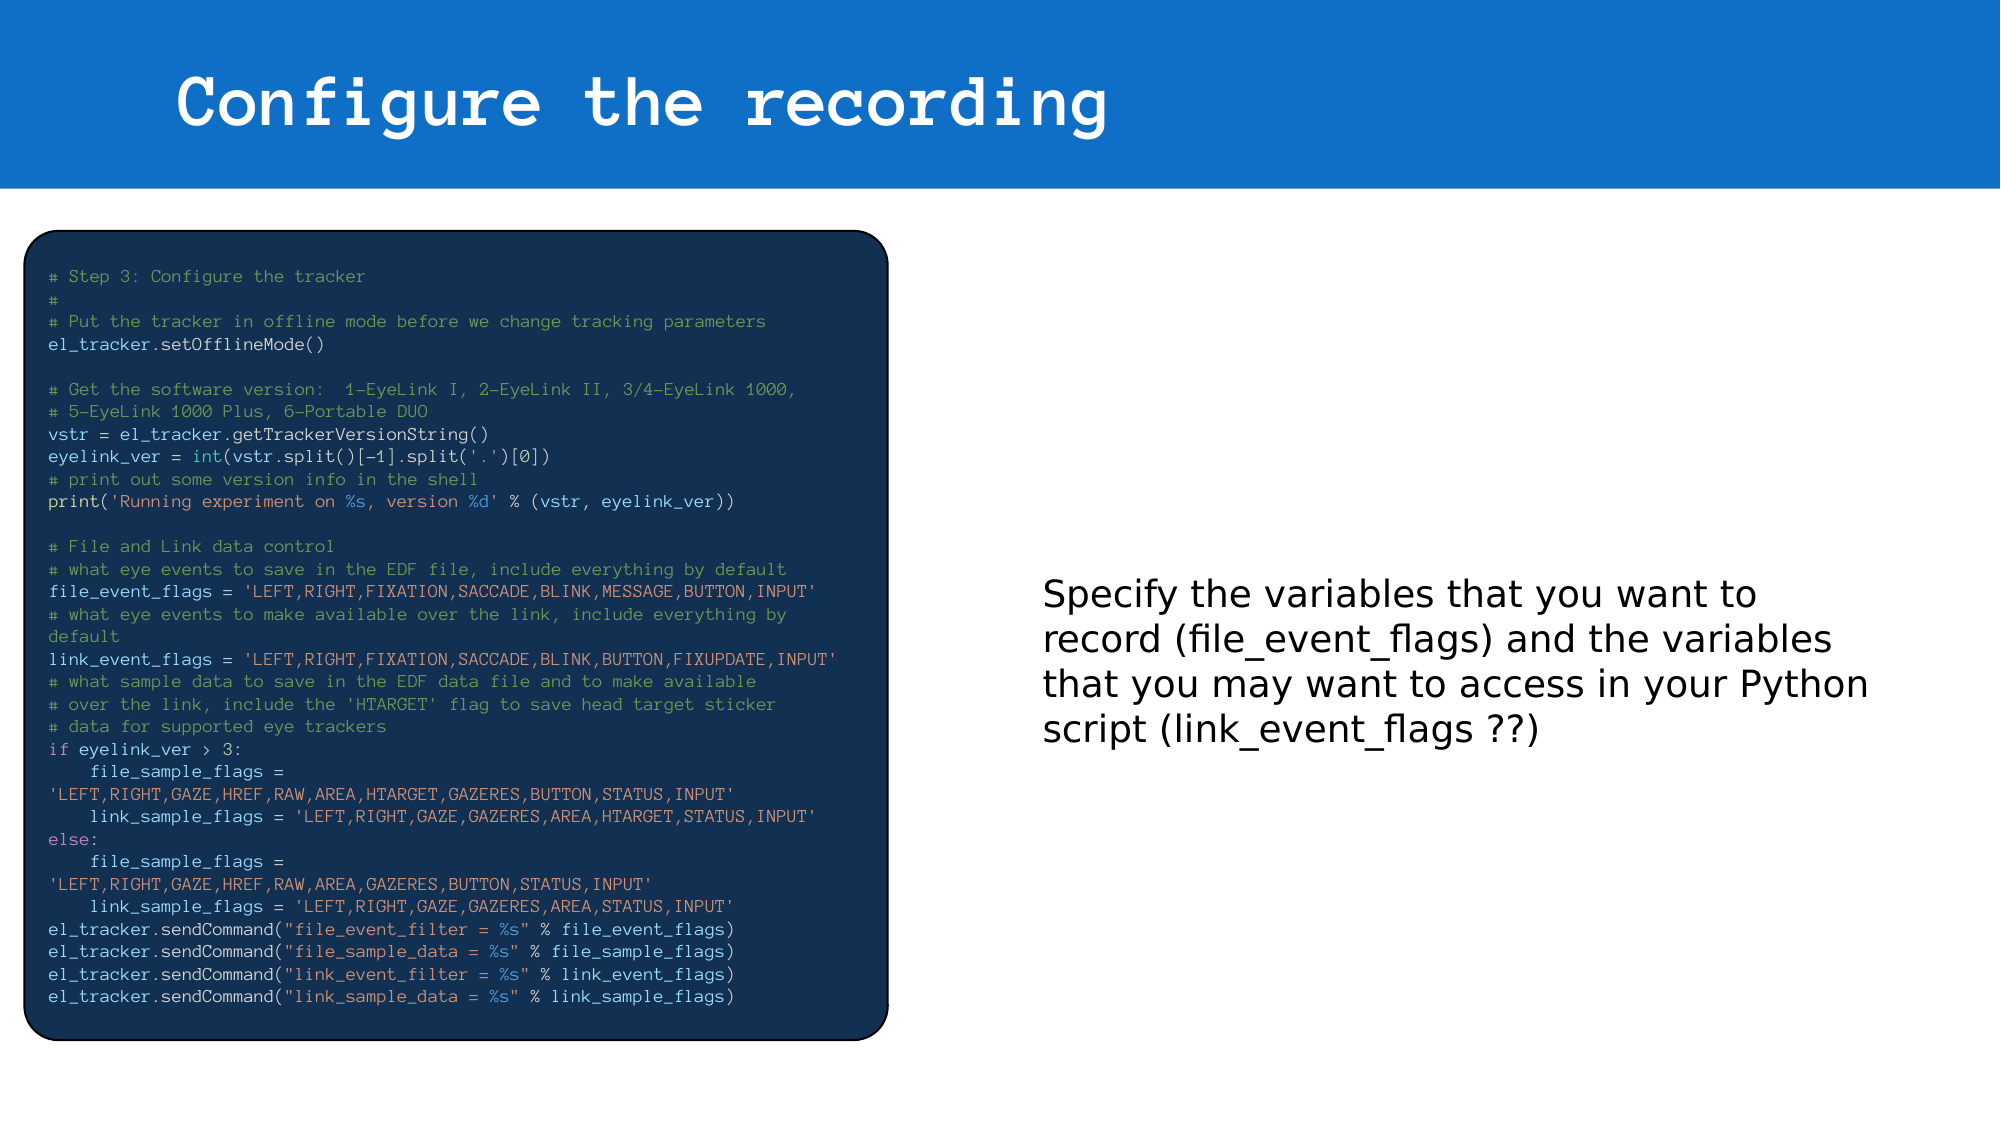

# Configure the recording
# Step 3: Configure the tracker
#
# Put the tracker in offline mode before we change tracking parameters
el_tracker.setOfflineMode()
# Get the software version:  1-EyeLink I, 2-EyeLink II, 3/4-EyeLink 1000,
# 5-EyeLink 1000 Plus, 6-Portable DUO
vstr = el_tracker.getTrackerVersionString()
eyelink_ver = int(vstr.split()[-1].split('.')[0])
# print out some version info in the shell
print('Running experiment on %s, version %d' % (vstr, eyelink_ver))
# File and Link data control
# what eye events to save in the EDF file, include everything by default
file_event_flags = 'LEFT,RIGHT,FIXATION,SACCADE,BLINK,MESSAGE,BUTTON,INPUT'
# what eye events to make available over the link, include everything by default
link_event_flags = 'LEFT,RIGHT,FIXATION,SACCADE,BLINK,BUTTON,FIXUPDATE,INPUT'
# what sample data to save in the EDF data file and to make available
# over the link, include the 'HTARGET' flag to save head target sticker
# data for supported eye trackers
if eyelink_ver > 3:
    file_sample_flags = 'LEFT,RIGHT,GAZE,HREF,RAW,AREA,HTARGET,GAZERES,BUTTON,STATUS,INPUT'
    link_sample_flags = 'LEFT,RIGHT,GAZE,GAZERES,AREA,HTARGET,STATUS,INPUT'
else:
    file_sample_flags = 'LEFT,RIGHT,GAZE,HREF,RAW,AREA,GAZERES,BUTTON,STATUS,INPUT'
    link_sample_flags = 'LEFT,RIGHT,GAZE,GAZERES,AREA,STATUS,INPUT'
el_tracker.sendCommand("file_event_filter = %s" % file_event_flags)
el_tracker.sendCommand("file_sample_data = %s" % file_sample_flags)
el_tracker.sendCommand("link_event_filter = %s" % link_event_flags)
el_tracker.sendCommand("link_sample_data = %s" % link_sample_flags)
Specify the variables that you want to record (file_event_flags) and the variables that you may want to access in your Python script (link_event_flags ??)